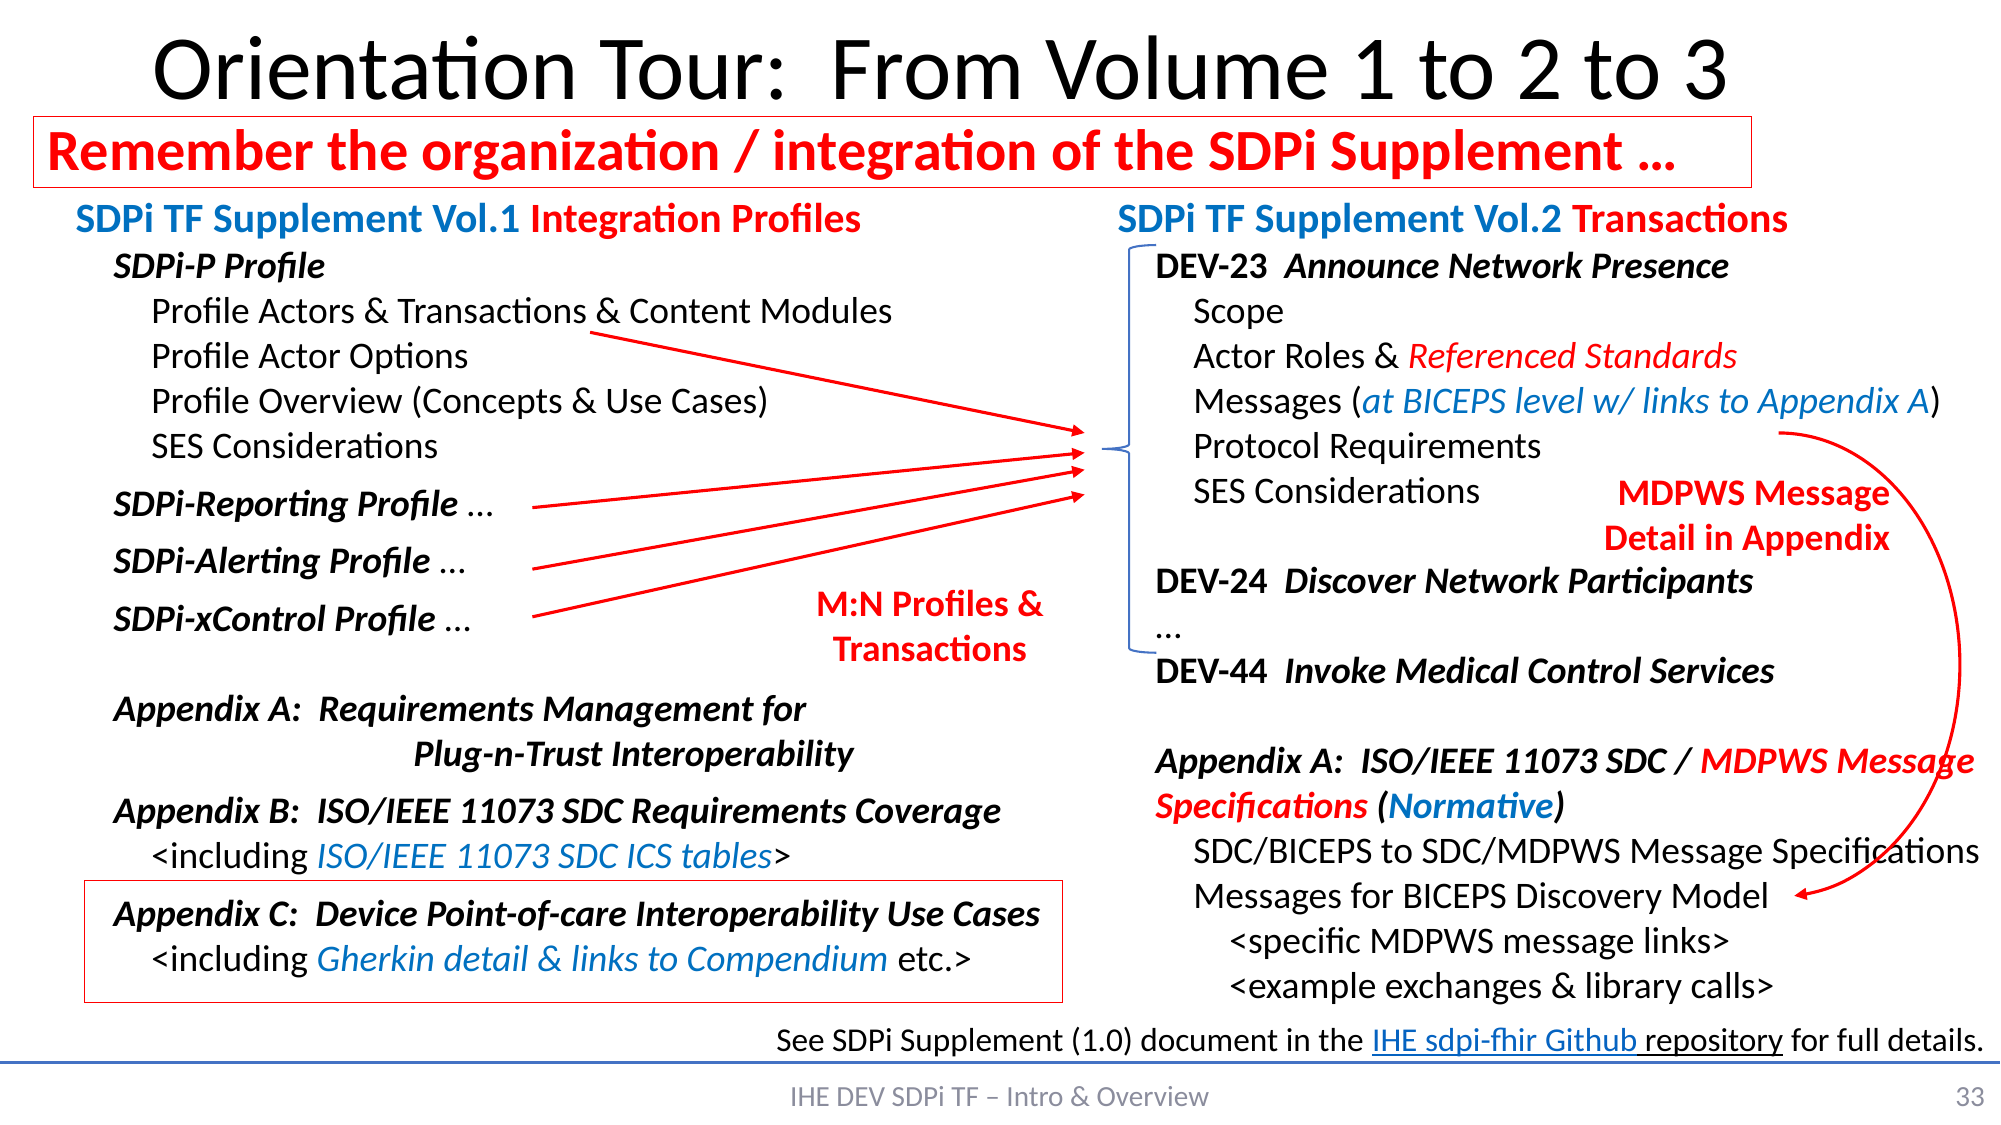

# Orientation Tour:  From Volume 1 to 2 to 3
Remember the organization / integration of the SDPi Supplement …

SDPi TF Supplement Vol.1 Integration Profiles
SDPi-P Profile
Profile Actors & Transactions & Content Modules
Profile Actor Options
Profile Overview (Concepts & Use Cases)
SES Considerations
SDPi-Reporting Profile …
SDPi-Alerting Profile …
SDPi-xControl Profile …

Appendix A:  Requirements Management for 				Plug-n-Trust Interoperability
Appendix B:  ISO/IEEE 11073 SDC Requirements Coverage
<including ISO/IEEE 11073 SDC ICS tables>
Appendix C:  Device Point-of-care Interoperability Use Cases
<including Gherkin detail & links to Compendium etc.>

SDPi TF Supplement Vol.2 Transactions
DEV-23  Announce Network Presence
Scope
Actor Roles & Referenced Standards
Messages (at BICEPS level w/ links to Appendix A)
Protocol Requirements
SES Considerations

DEV-24  Discover Network Participants
…
DEV-44  Invoke Medical Control Services

Appendix A:  ISO/IEEE 11073 SDC / MDPWS Message Specifications (Normative)
SDC/BICEPS to SDC/MDPWS Message Specifications
Messages for BICEPS Discovery Model
<specific MDPWS message links>
<example exchanges & library calls>

M:N Profiles & Transactions

MDPWS Message Detail in Appendix

See SDPi Supplement (1.0) document in the IHE sdpi-fhir Github repository for full details.
IHE DEV SDPi TF – Intro & Overview
33